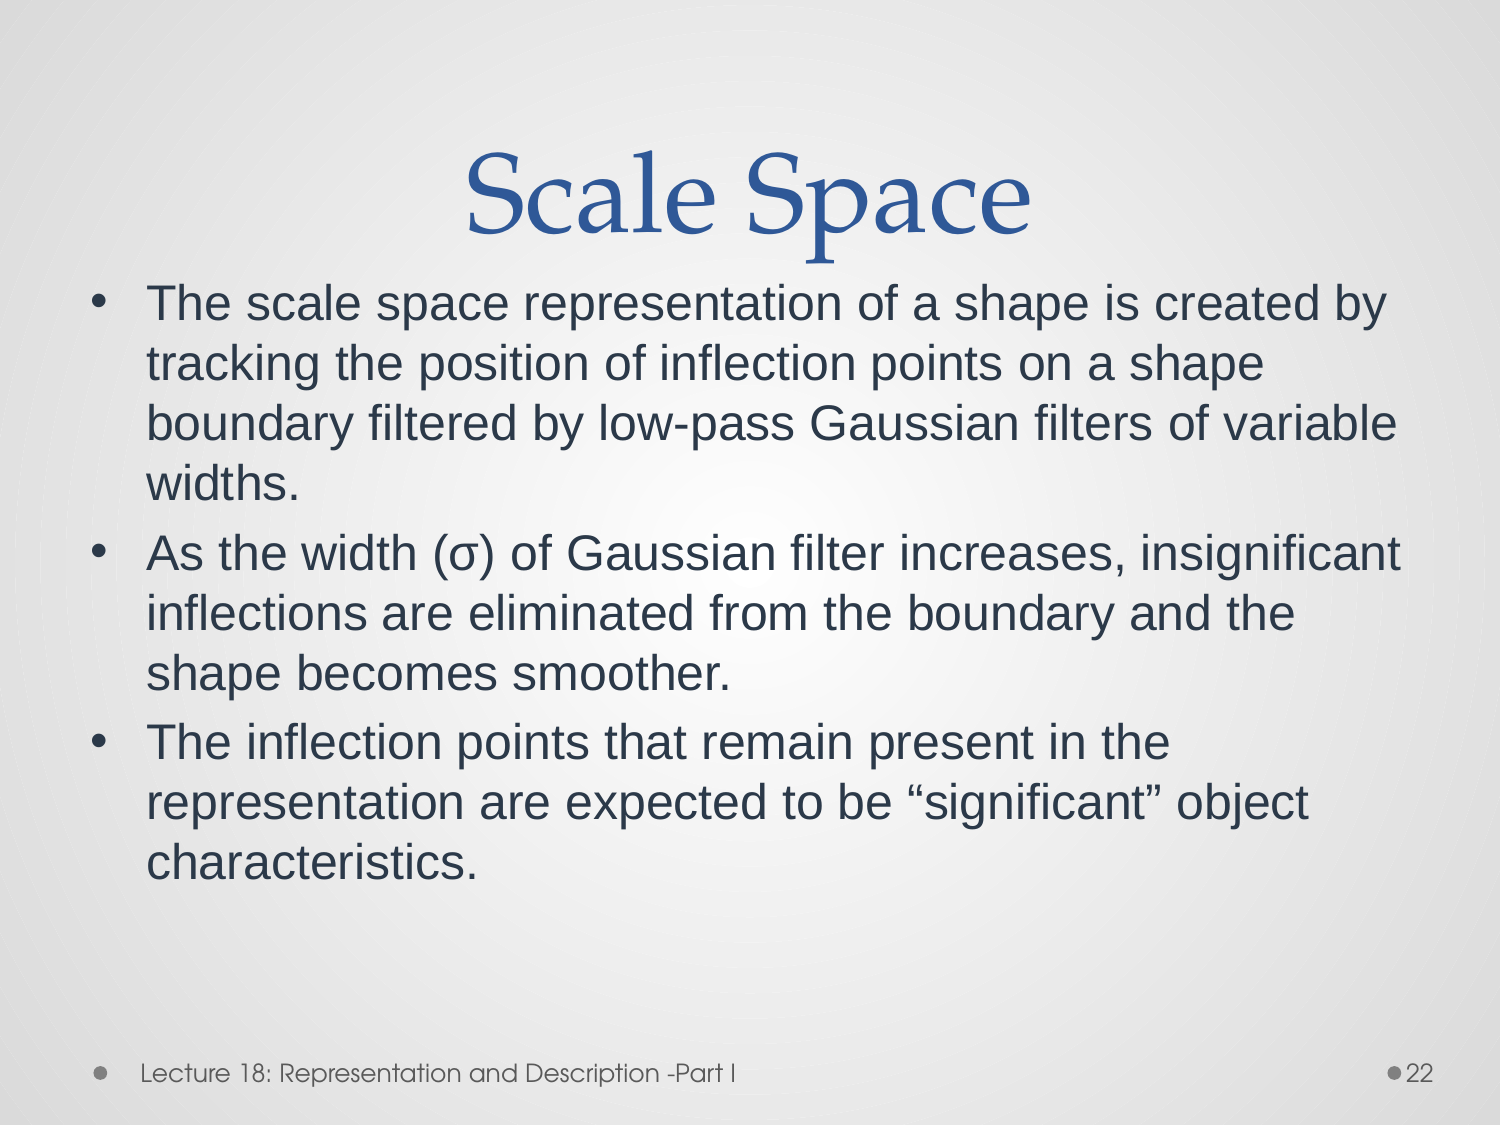

# Scale Space
The scale space representation of a shape is created by tracking the position of inflection points on a shape boundary filtered by low-pass Gaussian filters of variable widths.
As the width (σ) of Gaussian filter increases, insignificant inflections are eliminated from the boundary and the shape becomes smoother.
The inflection points that remain present in the representation are expected to be “significant” object characteristics.

22